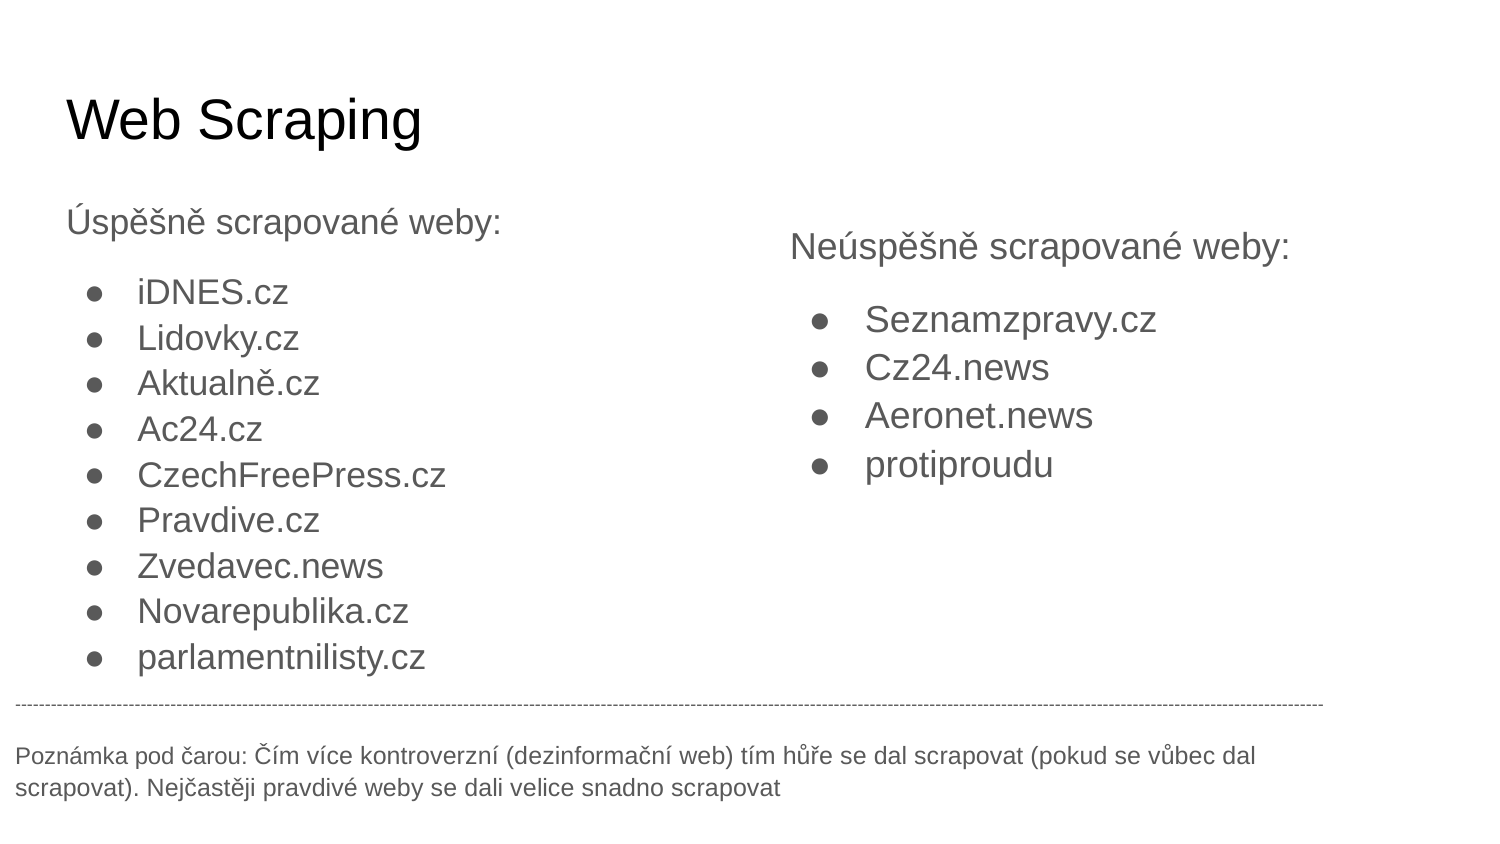

# Web Scraping
Úspěšně scrapované weby:
iDNES.cz
Lidovky.cz
Aktualně.cz
Ac24.cz
CzechFreePress.cz
Pravdive.cz
Zvedavec.news
Novarepublika.cz
parlamentnilisty.cz
Neúspěšně scrapované weby:
Seznamzpravy.cz
Cz24.news
Aeronet.news
protiproudu
---------------------------------------------------------------------------------------------------------------------------------------------------------------------------------------------------------------------------
Poznámka pod čarou: Čím více kontroverzní (dezinformační web) tím hůře se dal scrapovat (pokud se vůbec dal scrapovat). Nejčastěji pravdivé weby se dali velice snadno scrapovat